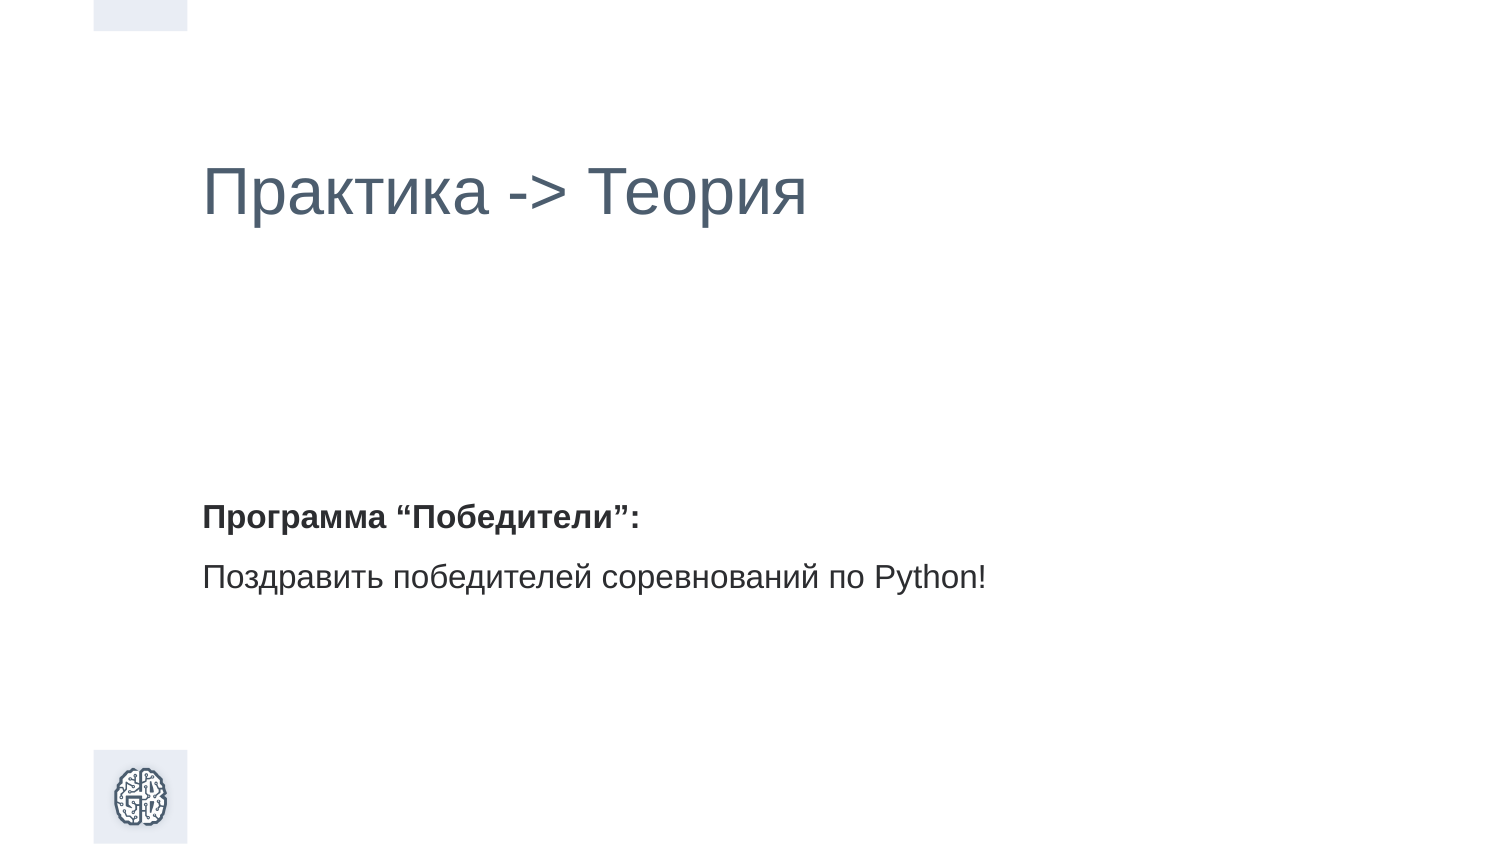

Практика -> Теория
Программа “Победители”:
Поздравить победителей соревнований по Python!